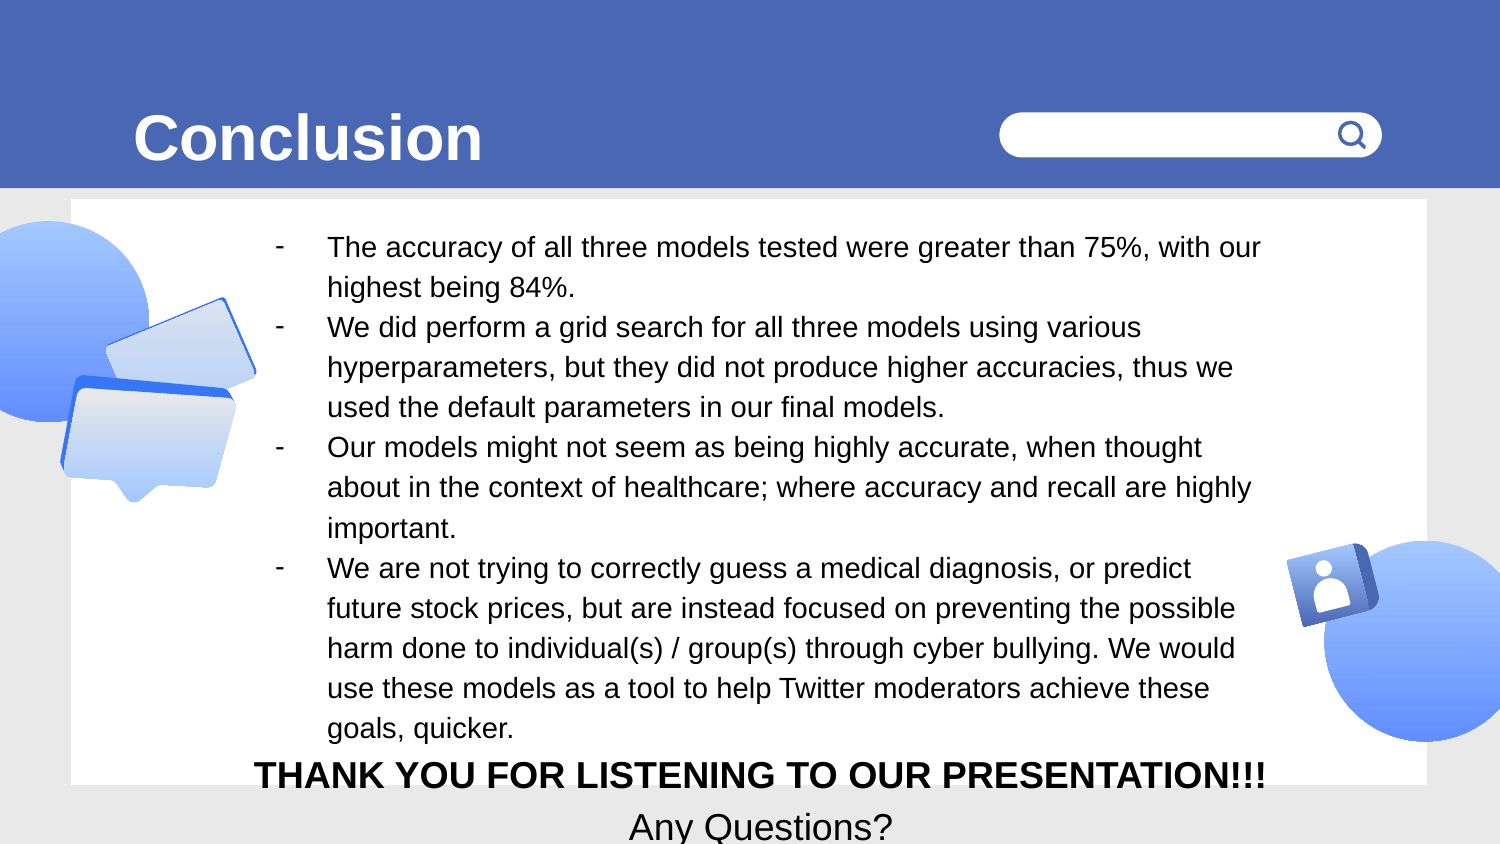

# Conclusion
The accuracy of all three models tested were greater than 75%, with our highest being 84%.
We did perform a grid search for all three models using various hyperparameters, but they did not produce higher accuracies, thus we used the default parameters in our final models.
Our models might not seem as being highly accurate, when thought about in the context of healthcare; where accuracy and recall are highly important.
We are not trying to correctly guess a medical diagnosis, or predict future stock prices, but are instead focused on preventing the possible harm done to individual(s) / group(s) through cyber bullying. We would use these models as a tool to help Twitter moderators achieve these goals, quicker.
THANK YOU FOR LISTENING TO OUR PRESENTATION!!!
Any Questions?